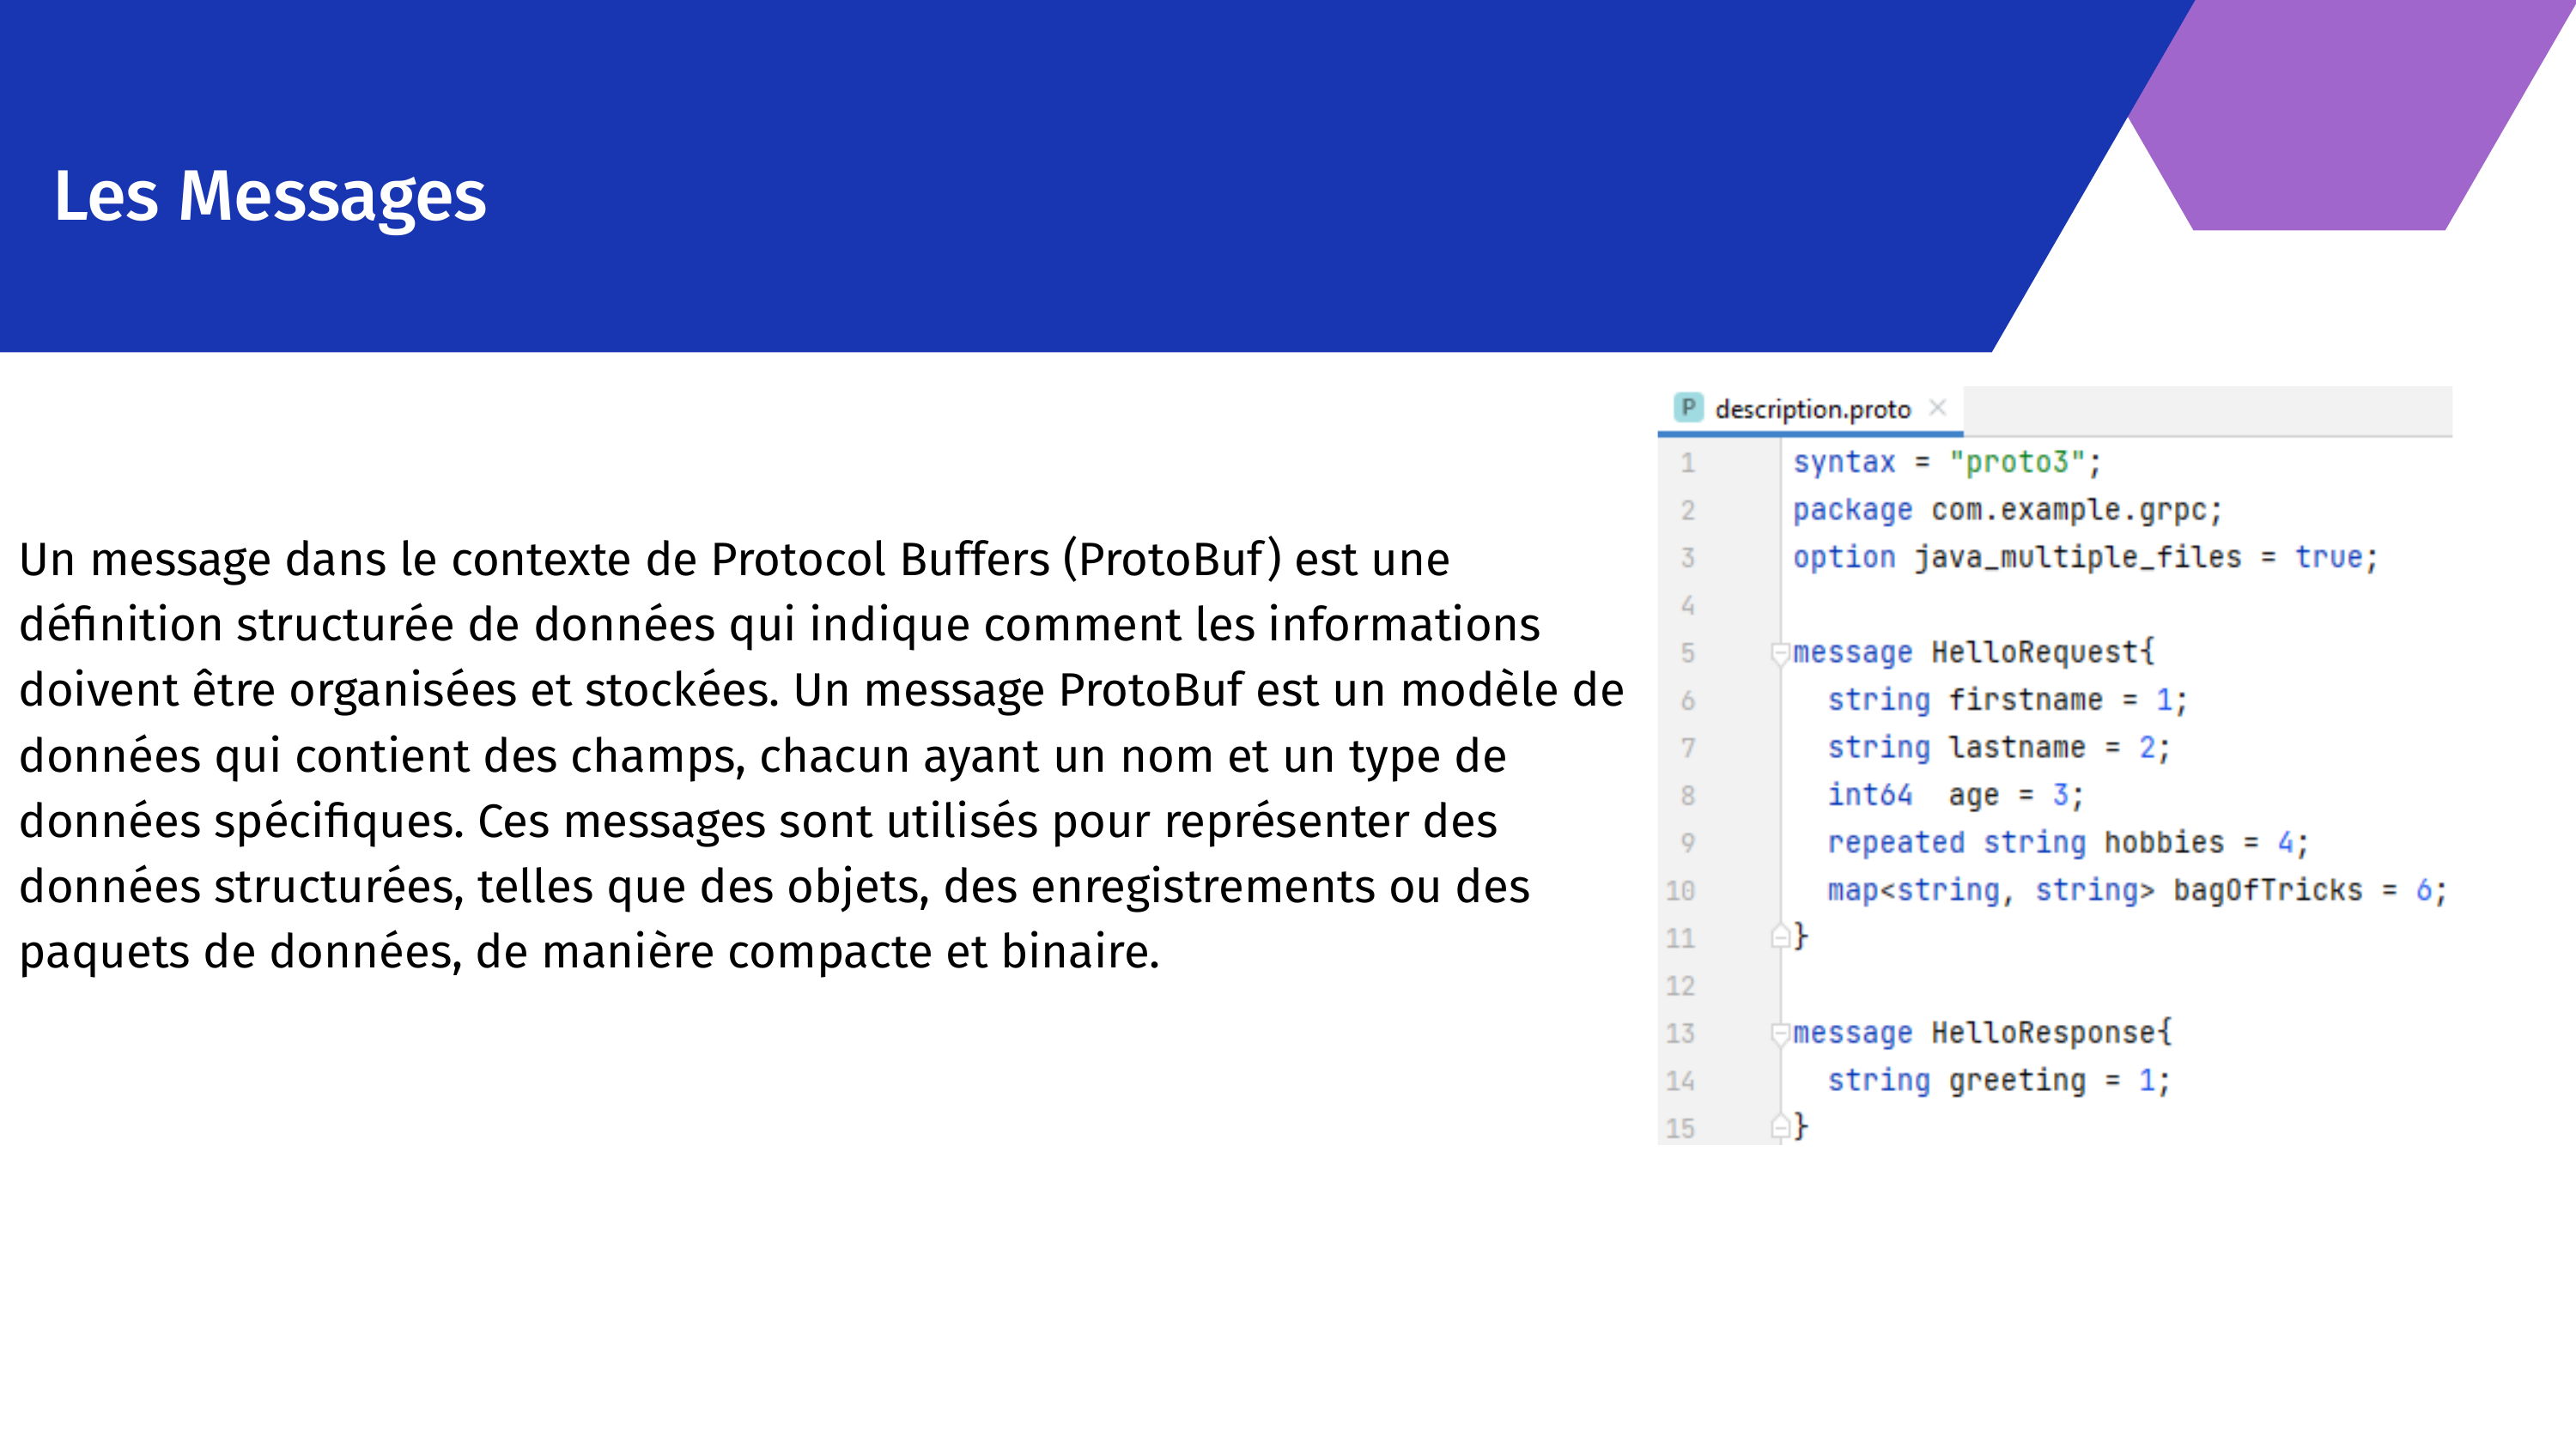

Les Messages

Un message dans le contexte de Protocol Buffers (ProtoBuf) est une définition structurée de données qui indique comment les informations doivent être organisées et stockées. Un message ProtoBuf est un modèle de données qui contient des champs, chacun ayant un nom et un type de données spécifiques. Ces messages sont utilisés pour représenter des données structurées, telles que des objets, des enregistrements ou des paquets de données, de manière compacte et binaire.